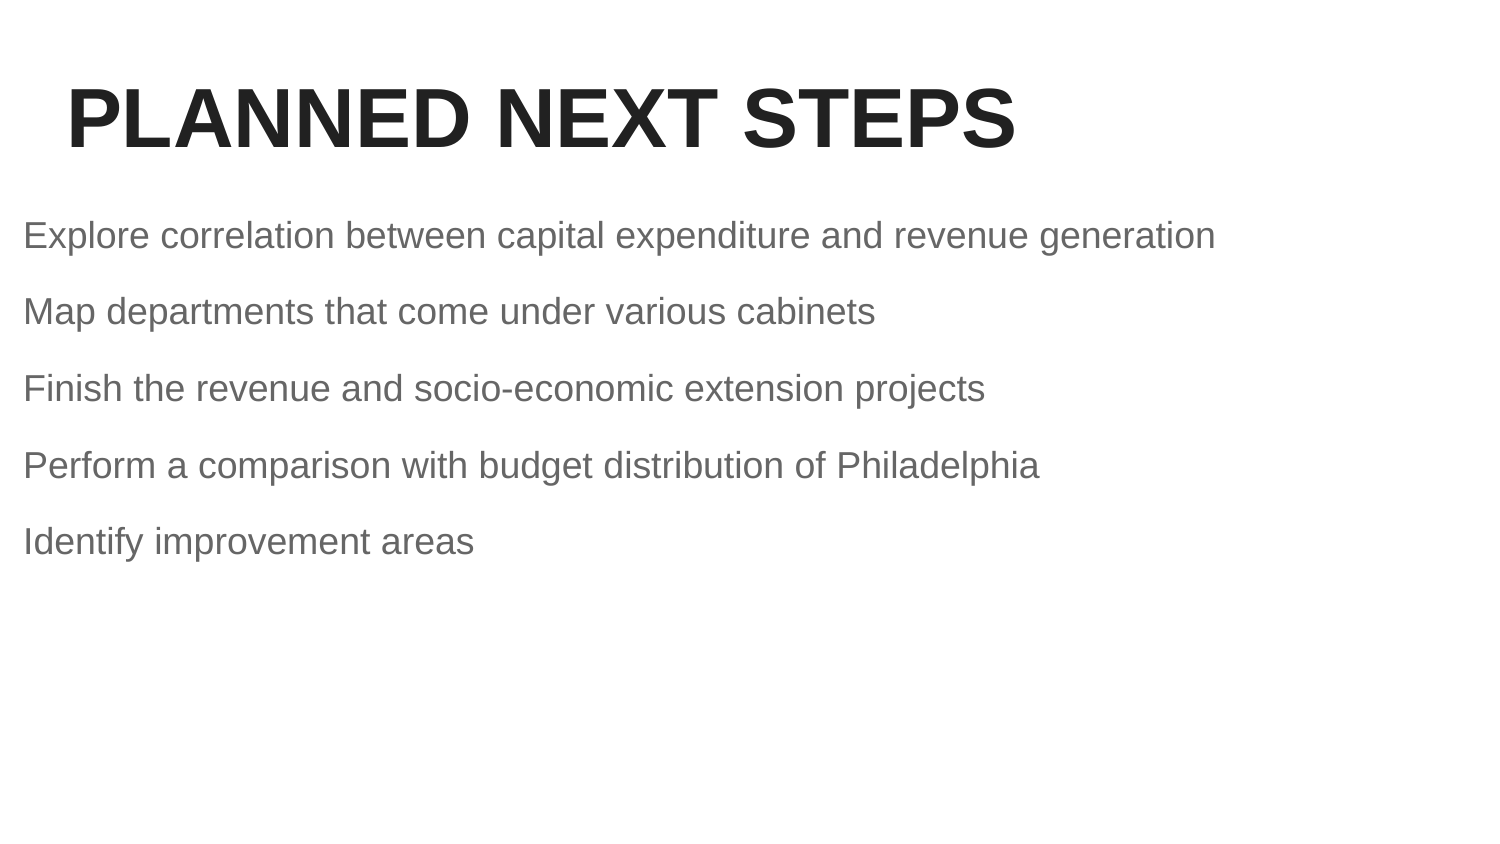

# PLANNED NEXT STEPS
Explore correlation between capital expenditure and revenue generation
Map departments that come under various cabinets
Finish the revenue and socio-economic extension projects
Perform a comparison with budget distribution of Philadelphia
Identify improvement areas